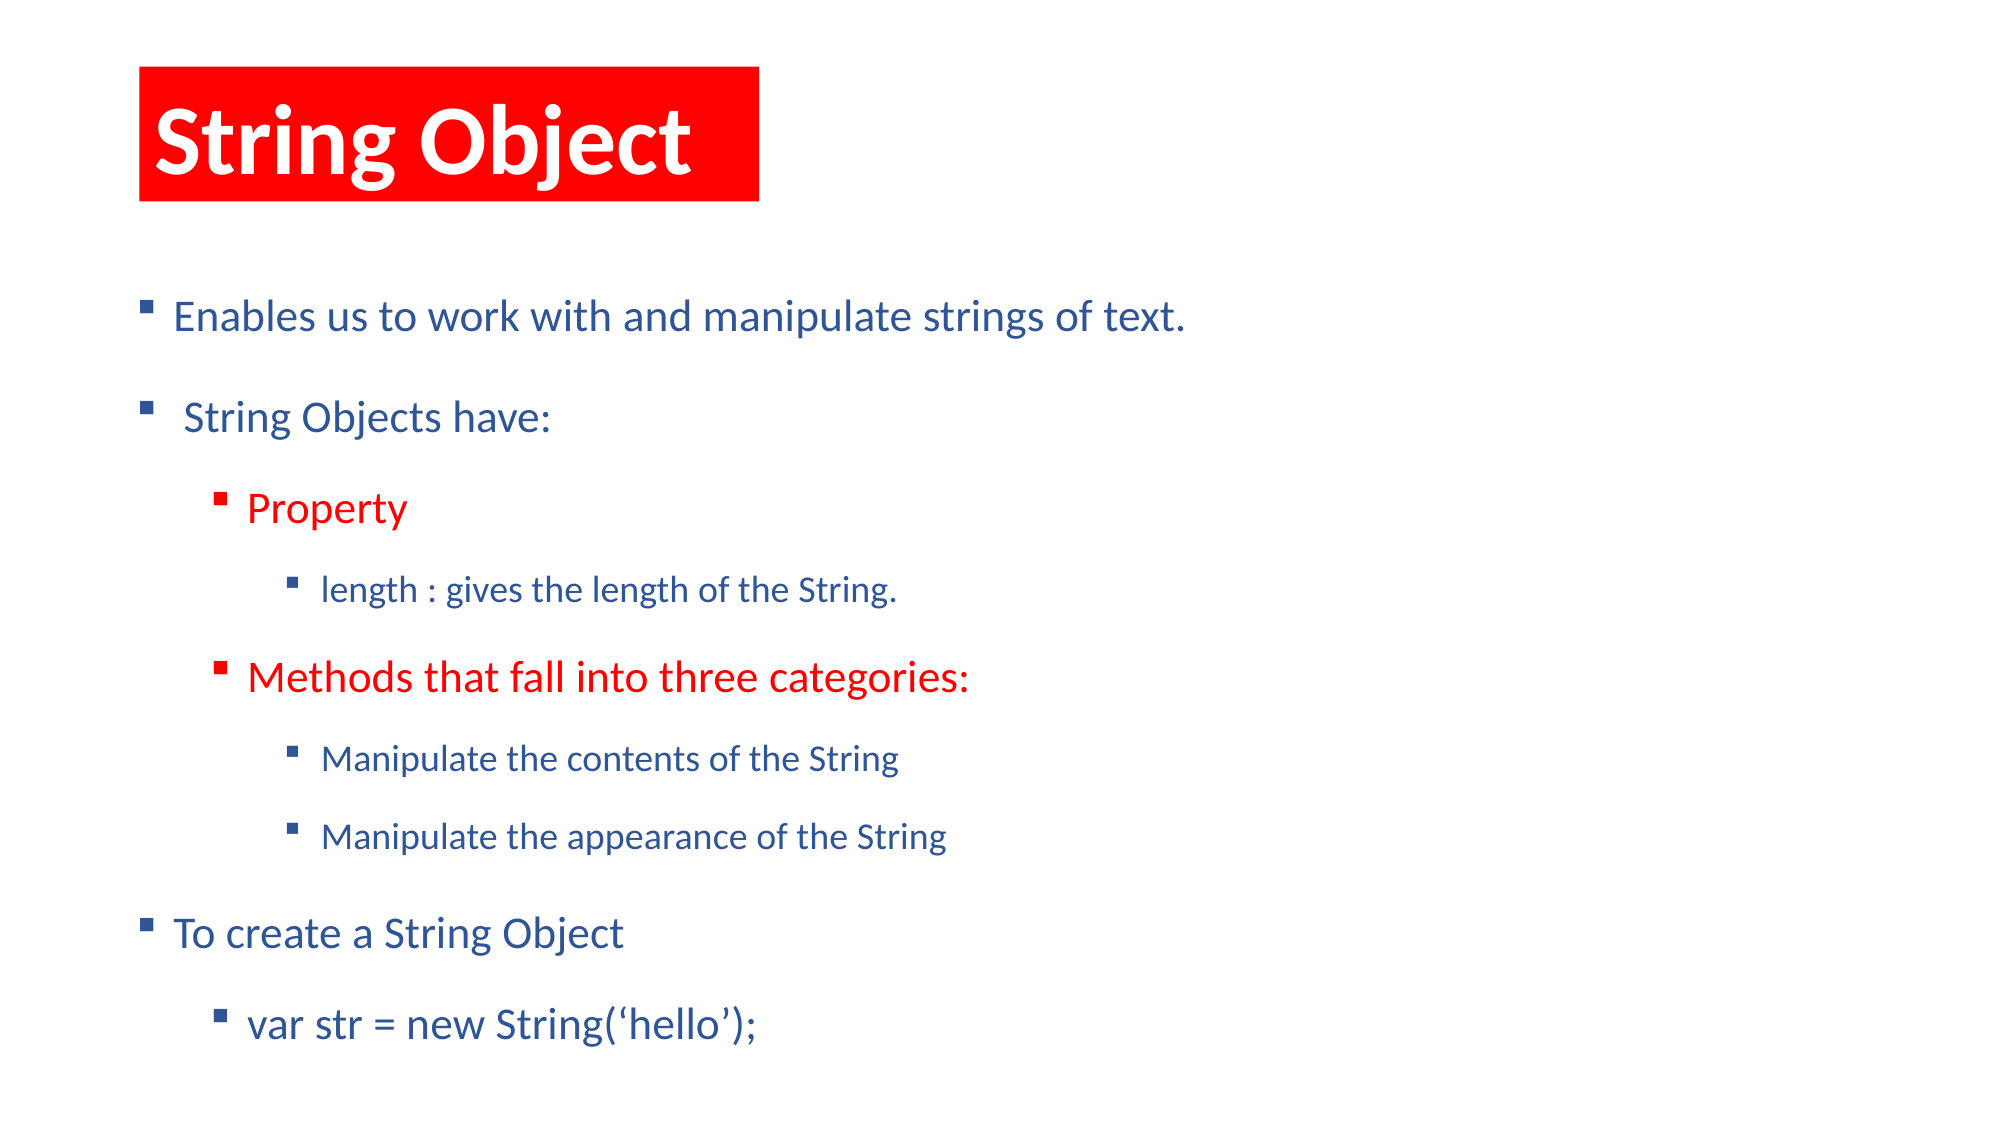

String Object
Enables us to work with and manipulate strings of text.
 String Objects have:
Property
length : gives the length of the String.
Methods that fall into three categories:
Manipulate the contents of the String
Manipulate the appearance of the String
To create a String Object
var str = new String(‘hello’);